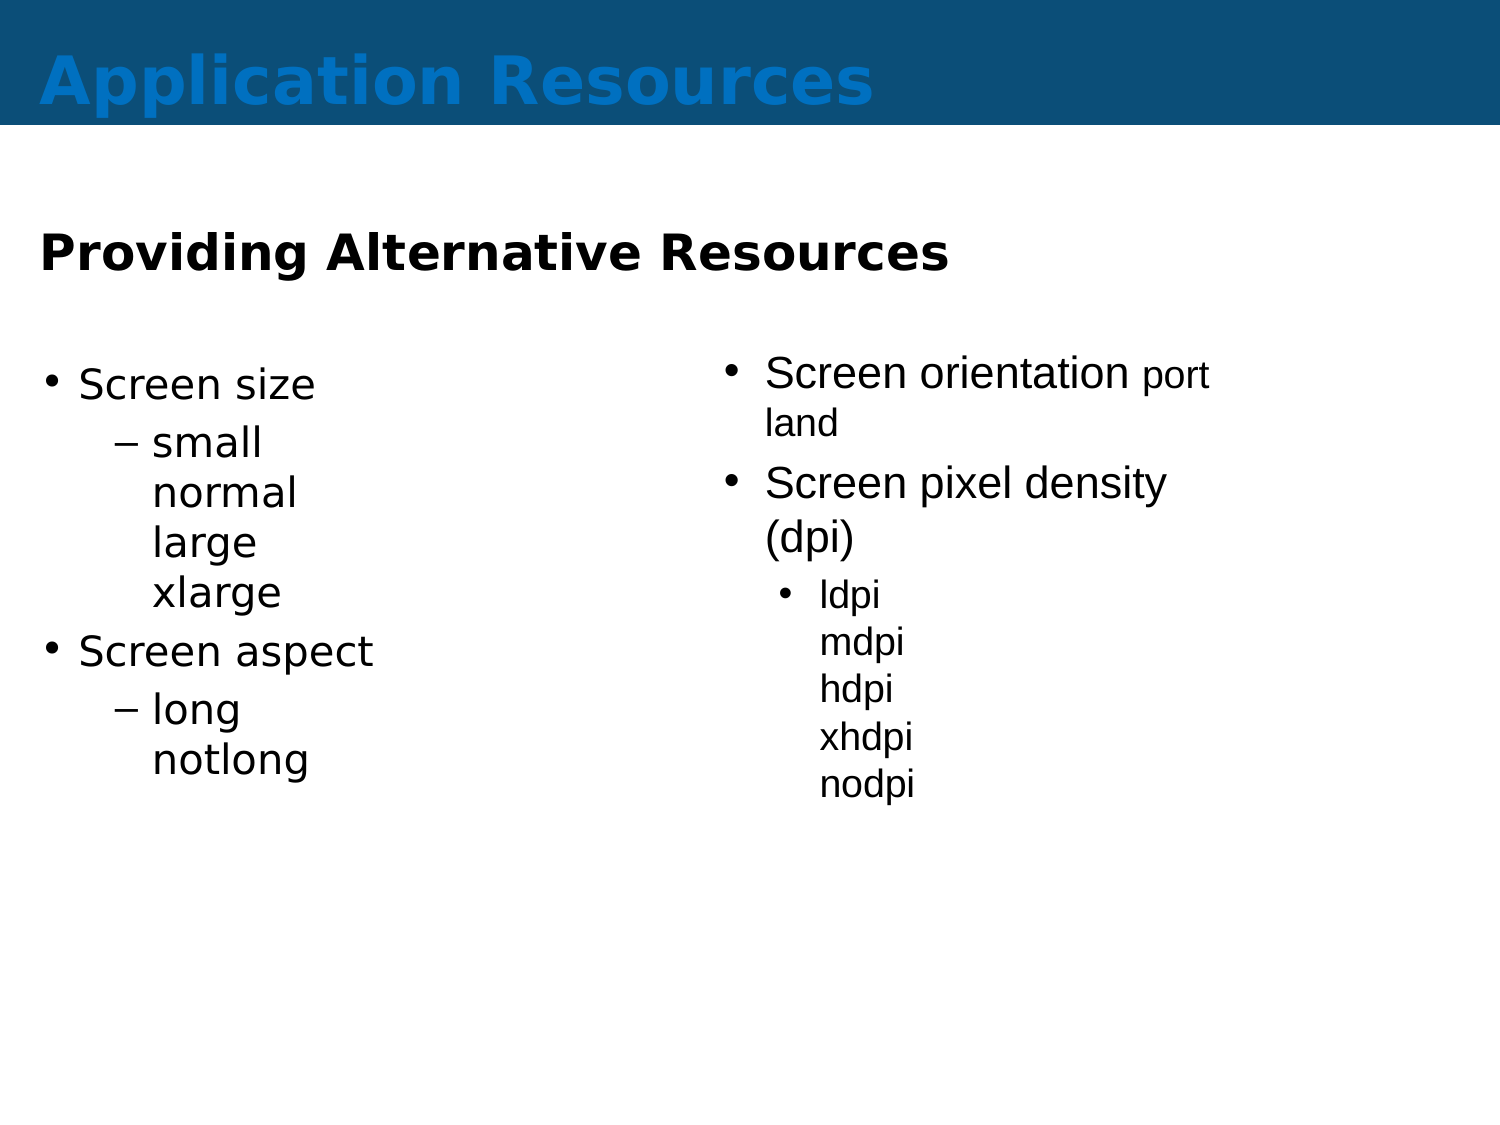

# Application Resources
Providing Alternative Resources
Screen orientation port
land
Screen pixel density (dpi)
ldpi
mdpi
hdpi
xhdpi
nodpi
Screen size
small
normal
large
xlarge
Screen aspect
long
notlong